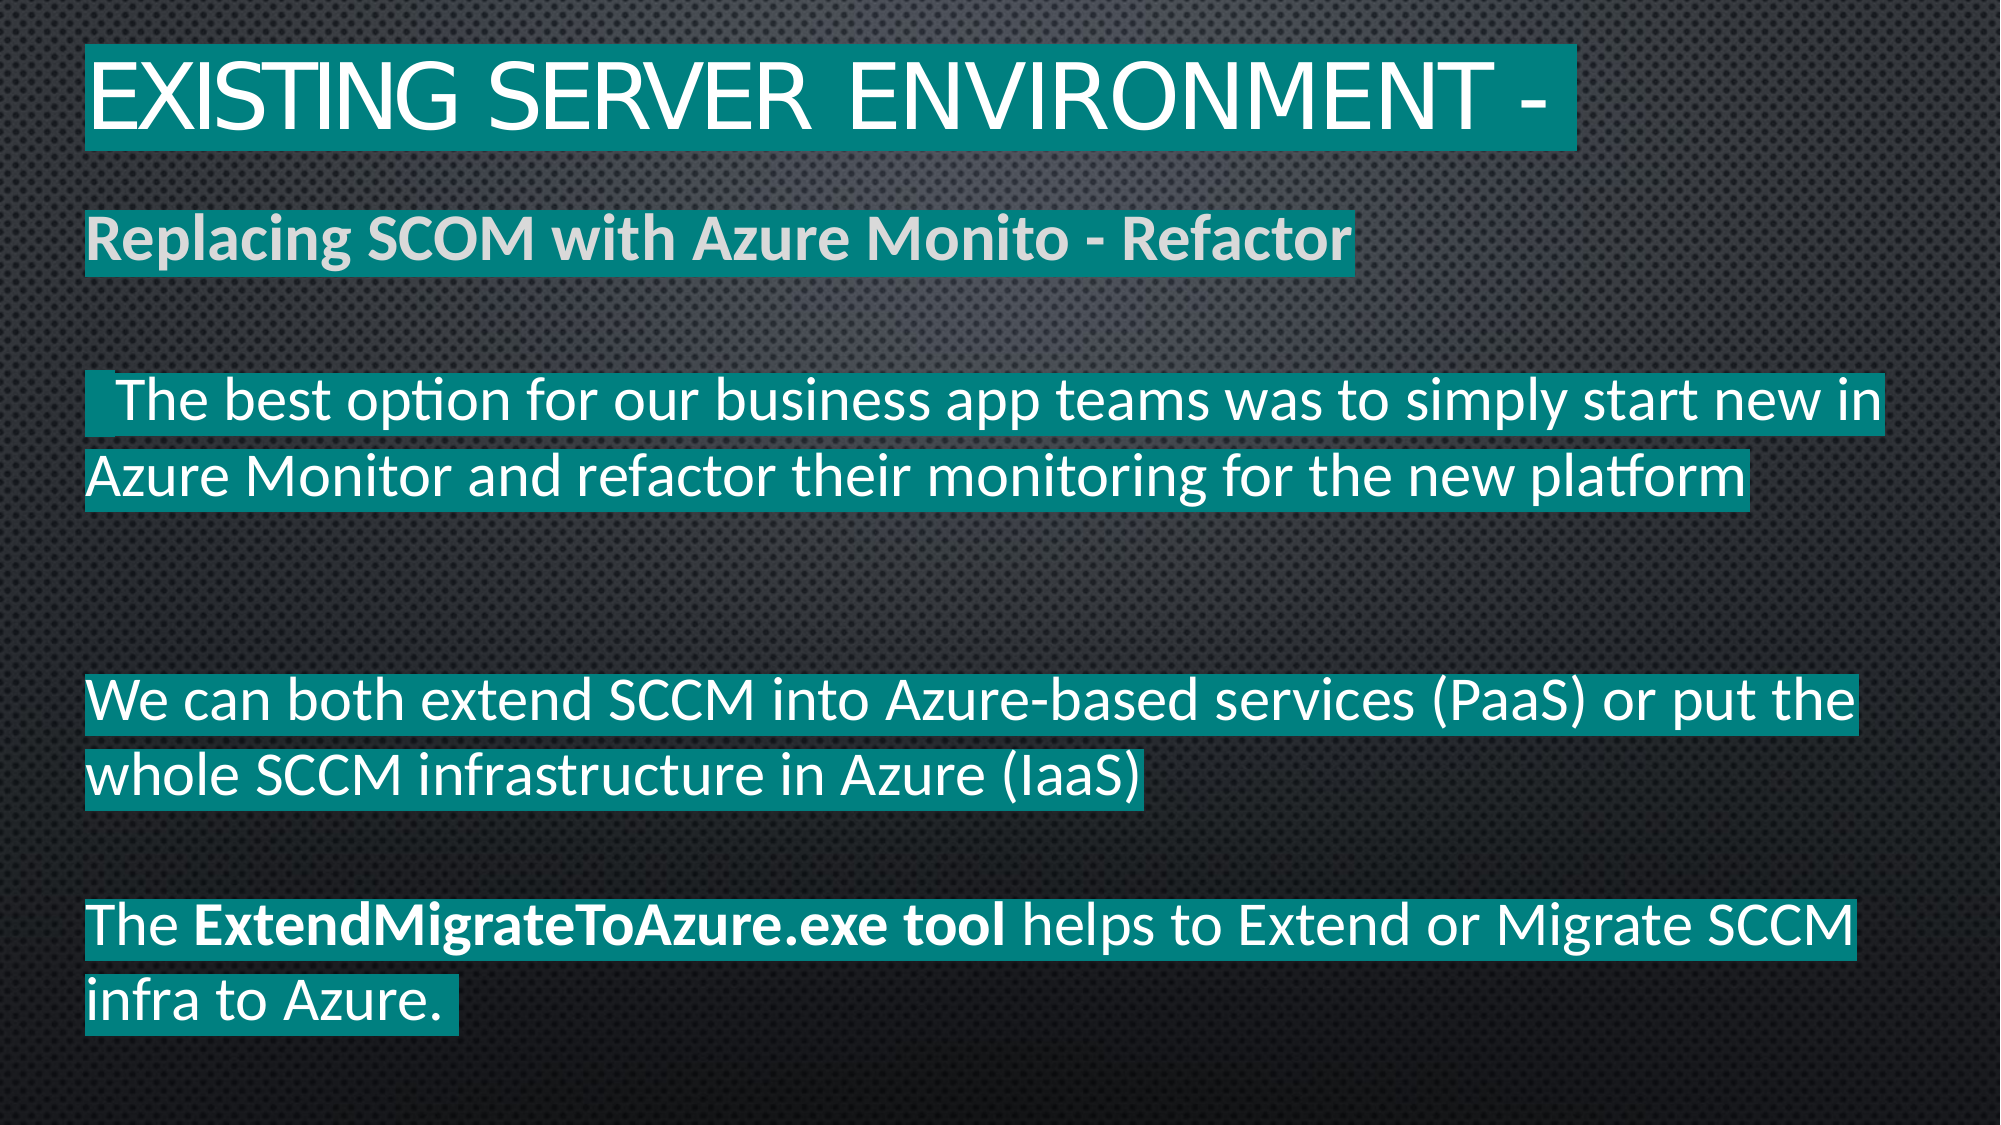

# EXISTING SERVER ENVIRONMENT -

Replacing SCOM with Azure Monito - Refactor

  The best option for our business app teams was to simply start new in Azure Monitor and refactor their monitoring for the new platform

We can both extend SCCM into Azure-based services (PaaS) or put the whole SCCM infrastructure in Azure (IaaS)

The ExtendMigrateToAzure.exe tool helps to Extend or Migrate SCCM infra to Azure.